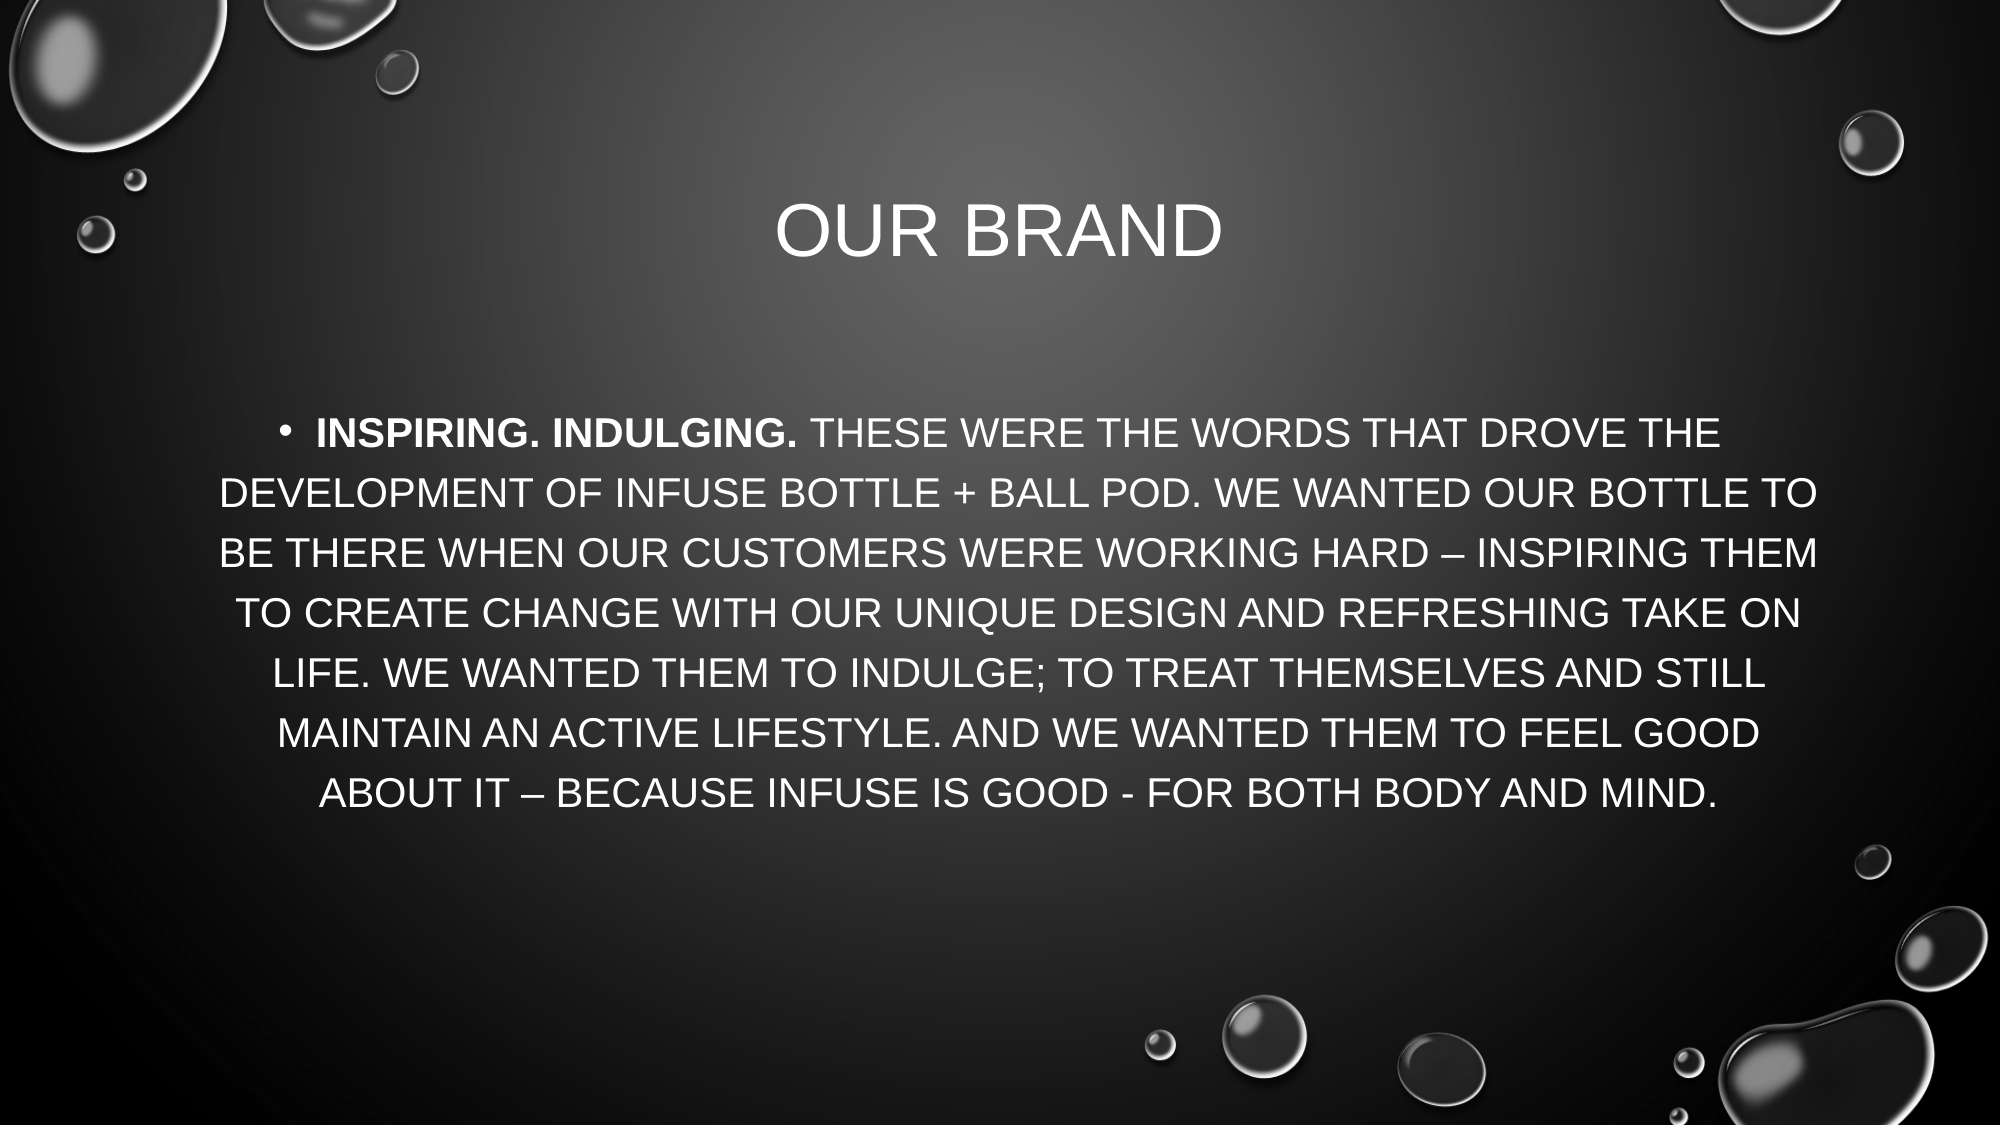

# Our brand
Inspiring. Indulging. These were the words that drove the development of INFUSE Bottle + Ball Pod. We wanted our bottle to be there when our customers were working hard – inspiring them to create change with our unique design and refreshing take on life. We wanted them to indulge; to treat themselves and still maintain an active lifestyle. And we wanted them to feel good about it – because INFUSE is good - for both body and mind.